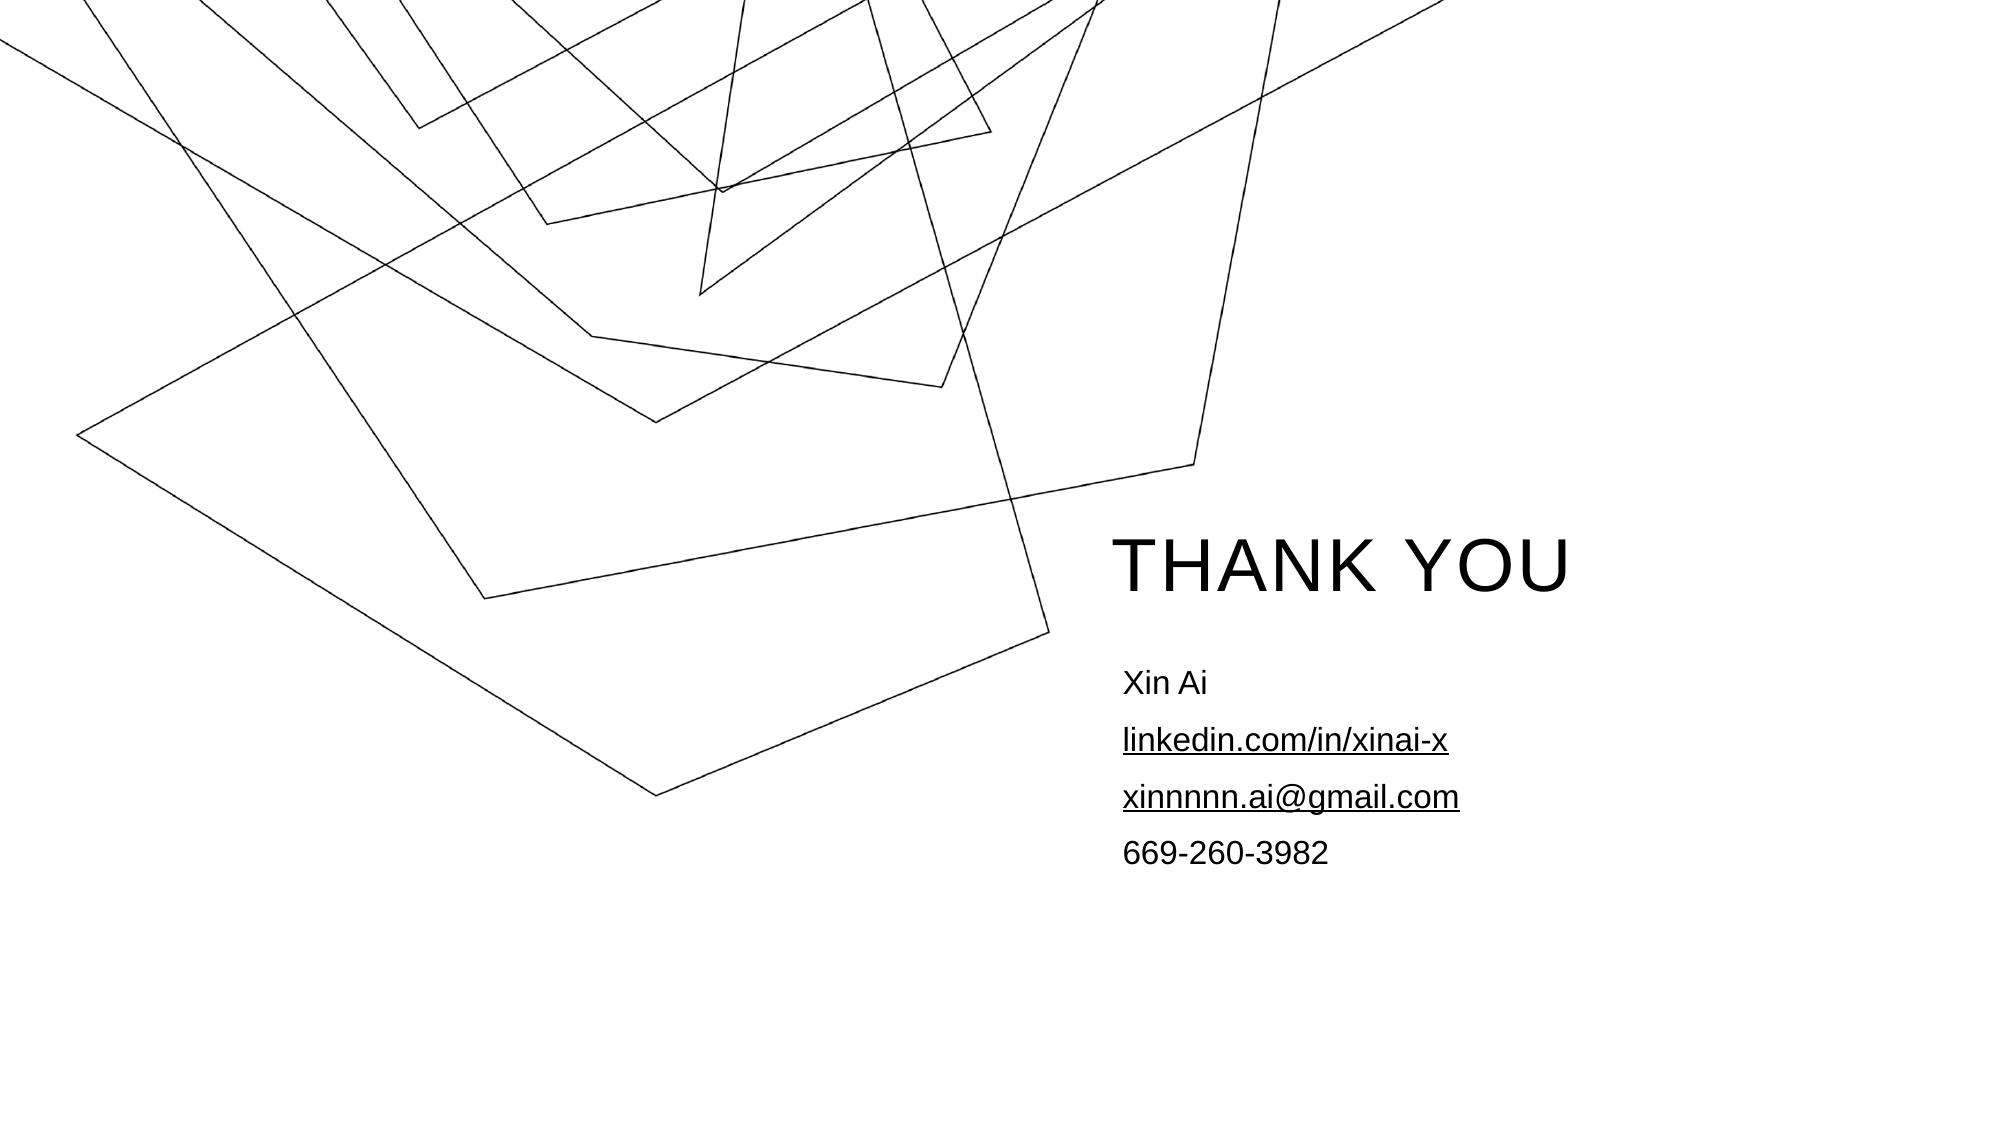

# Thank you
Xin Ai
linkedin.com/in/xinai-x
xinnnnn.ai@gmail.com
669-260-3982